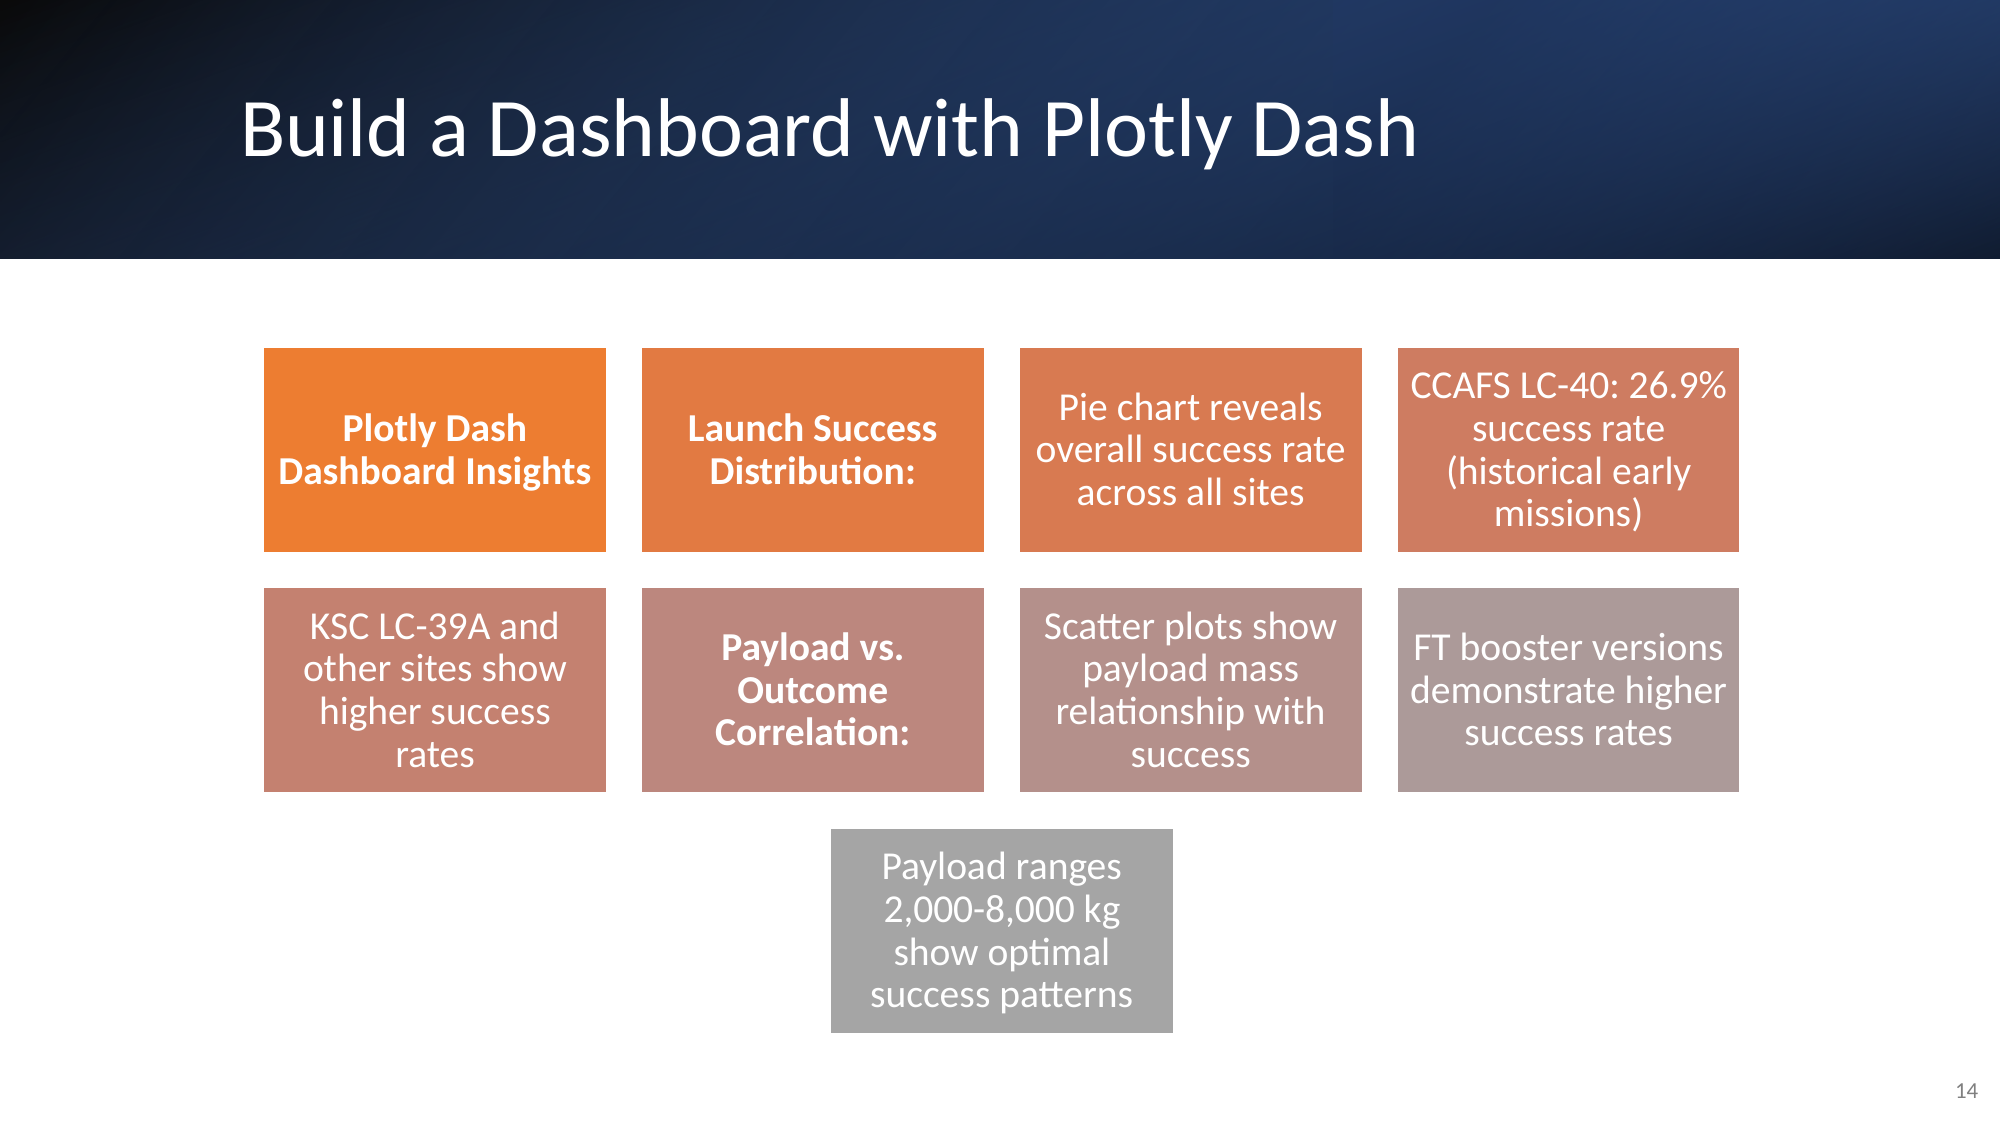

Build a Dashboard with Plotly Dash
Plotly Dash Dashboard Insights
Launch Success Distribution:
Pie chart reveals overall success rate across all sites
CCAFS LC-40: 26.9% success rate (historical early missions)
KSC LC-39A and other sites show higher success rates
Payload vs. Outcome Correlation:
Scatter plots show payload mass relationship with success
FT booster versions demonstrate higher success rates
Payload ranges 2,000-8,000 kg show optimal success patterns
14